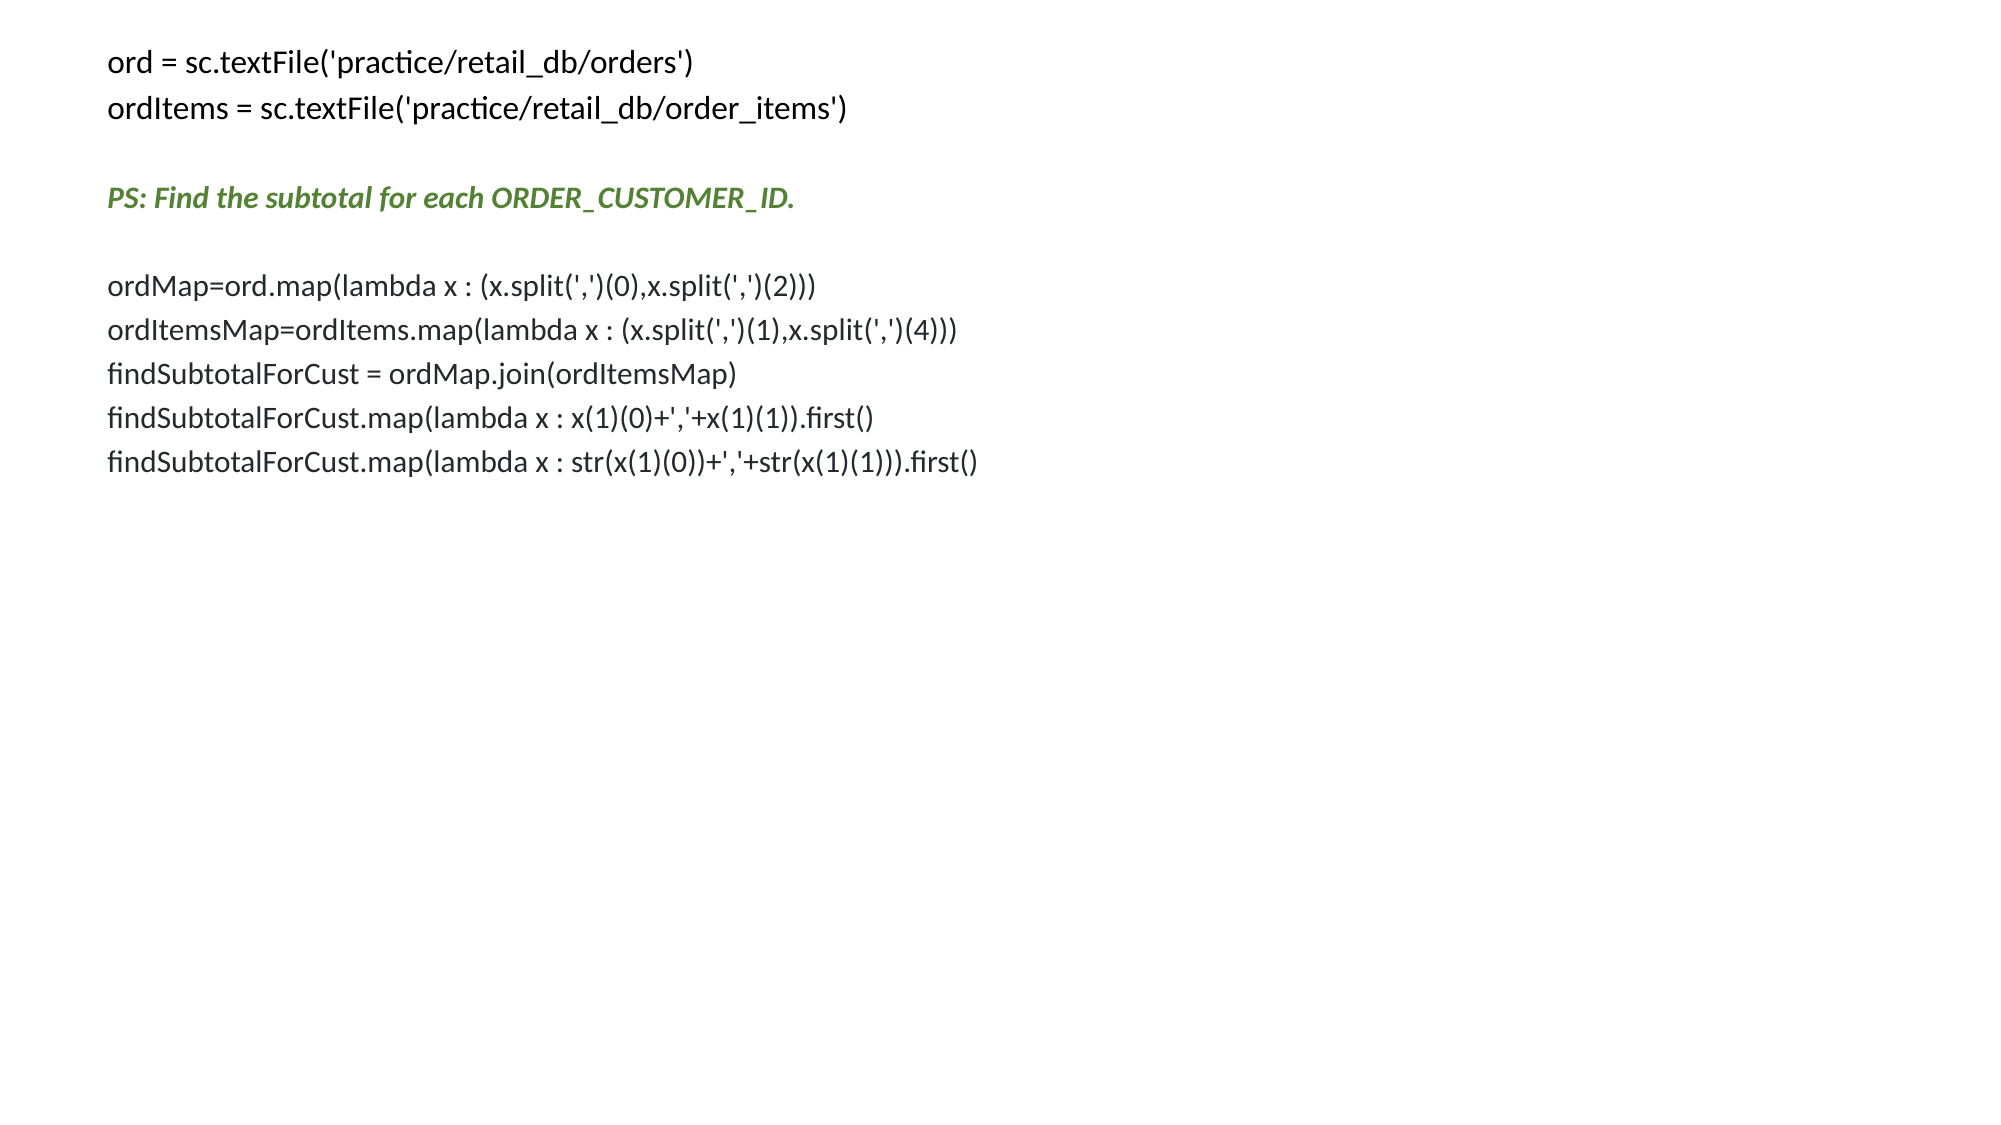

ord = sc.textFile('practice/retail_db/orders')
ordItems = sc.textFile('practice/retail_db/order_items')

PS: Find the subtotal for each ORDER_CUSTOMER_ID.

ordMap=ord.map(lambda x : (x.split(',')(0),x.split(',')(2)))
ordItemsMap=ordItems.map(lambda x : (x.split(',')(1),x.split(',')(4)))
findSubtotalForCust = ordMap.join(ordItemsMap)
findSubtotalForCust.map(lambda x : x(1)(0)+','+x(1)(1)).first()
findSubtotalForCust.map(lambda x : str(x(1)(0))+','+str(x(1)(1))).first()